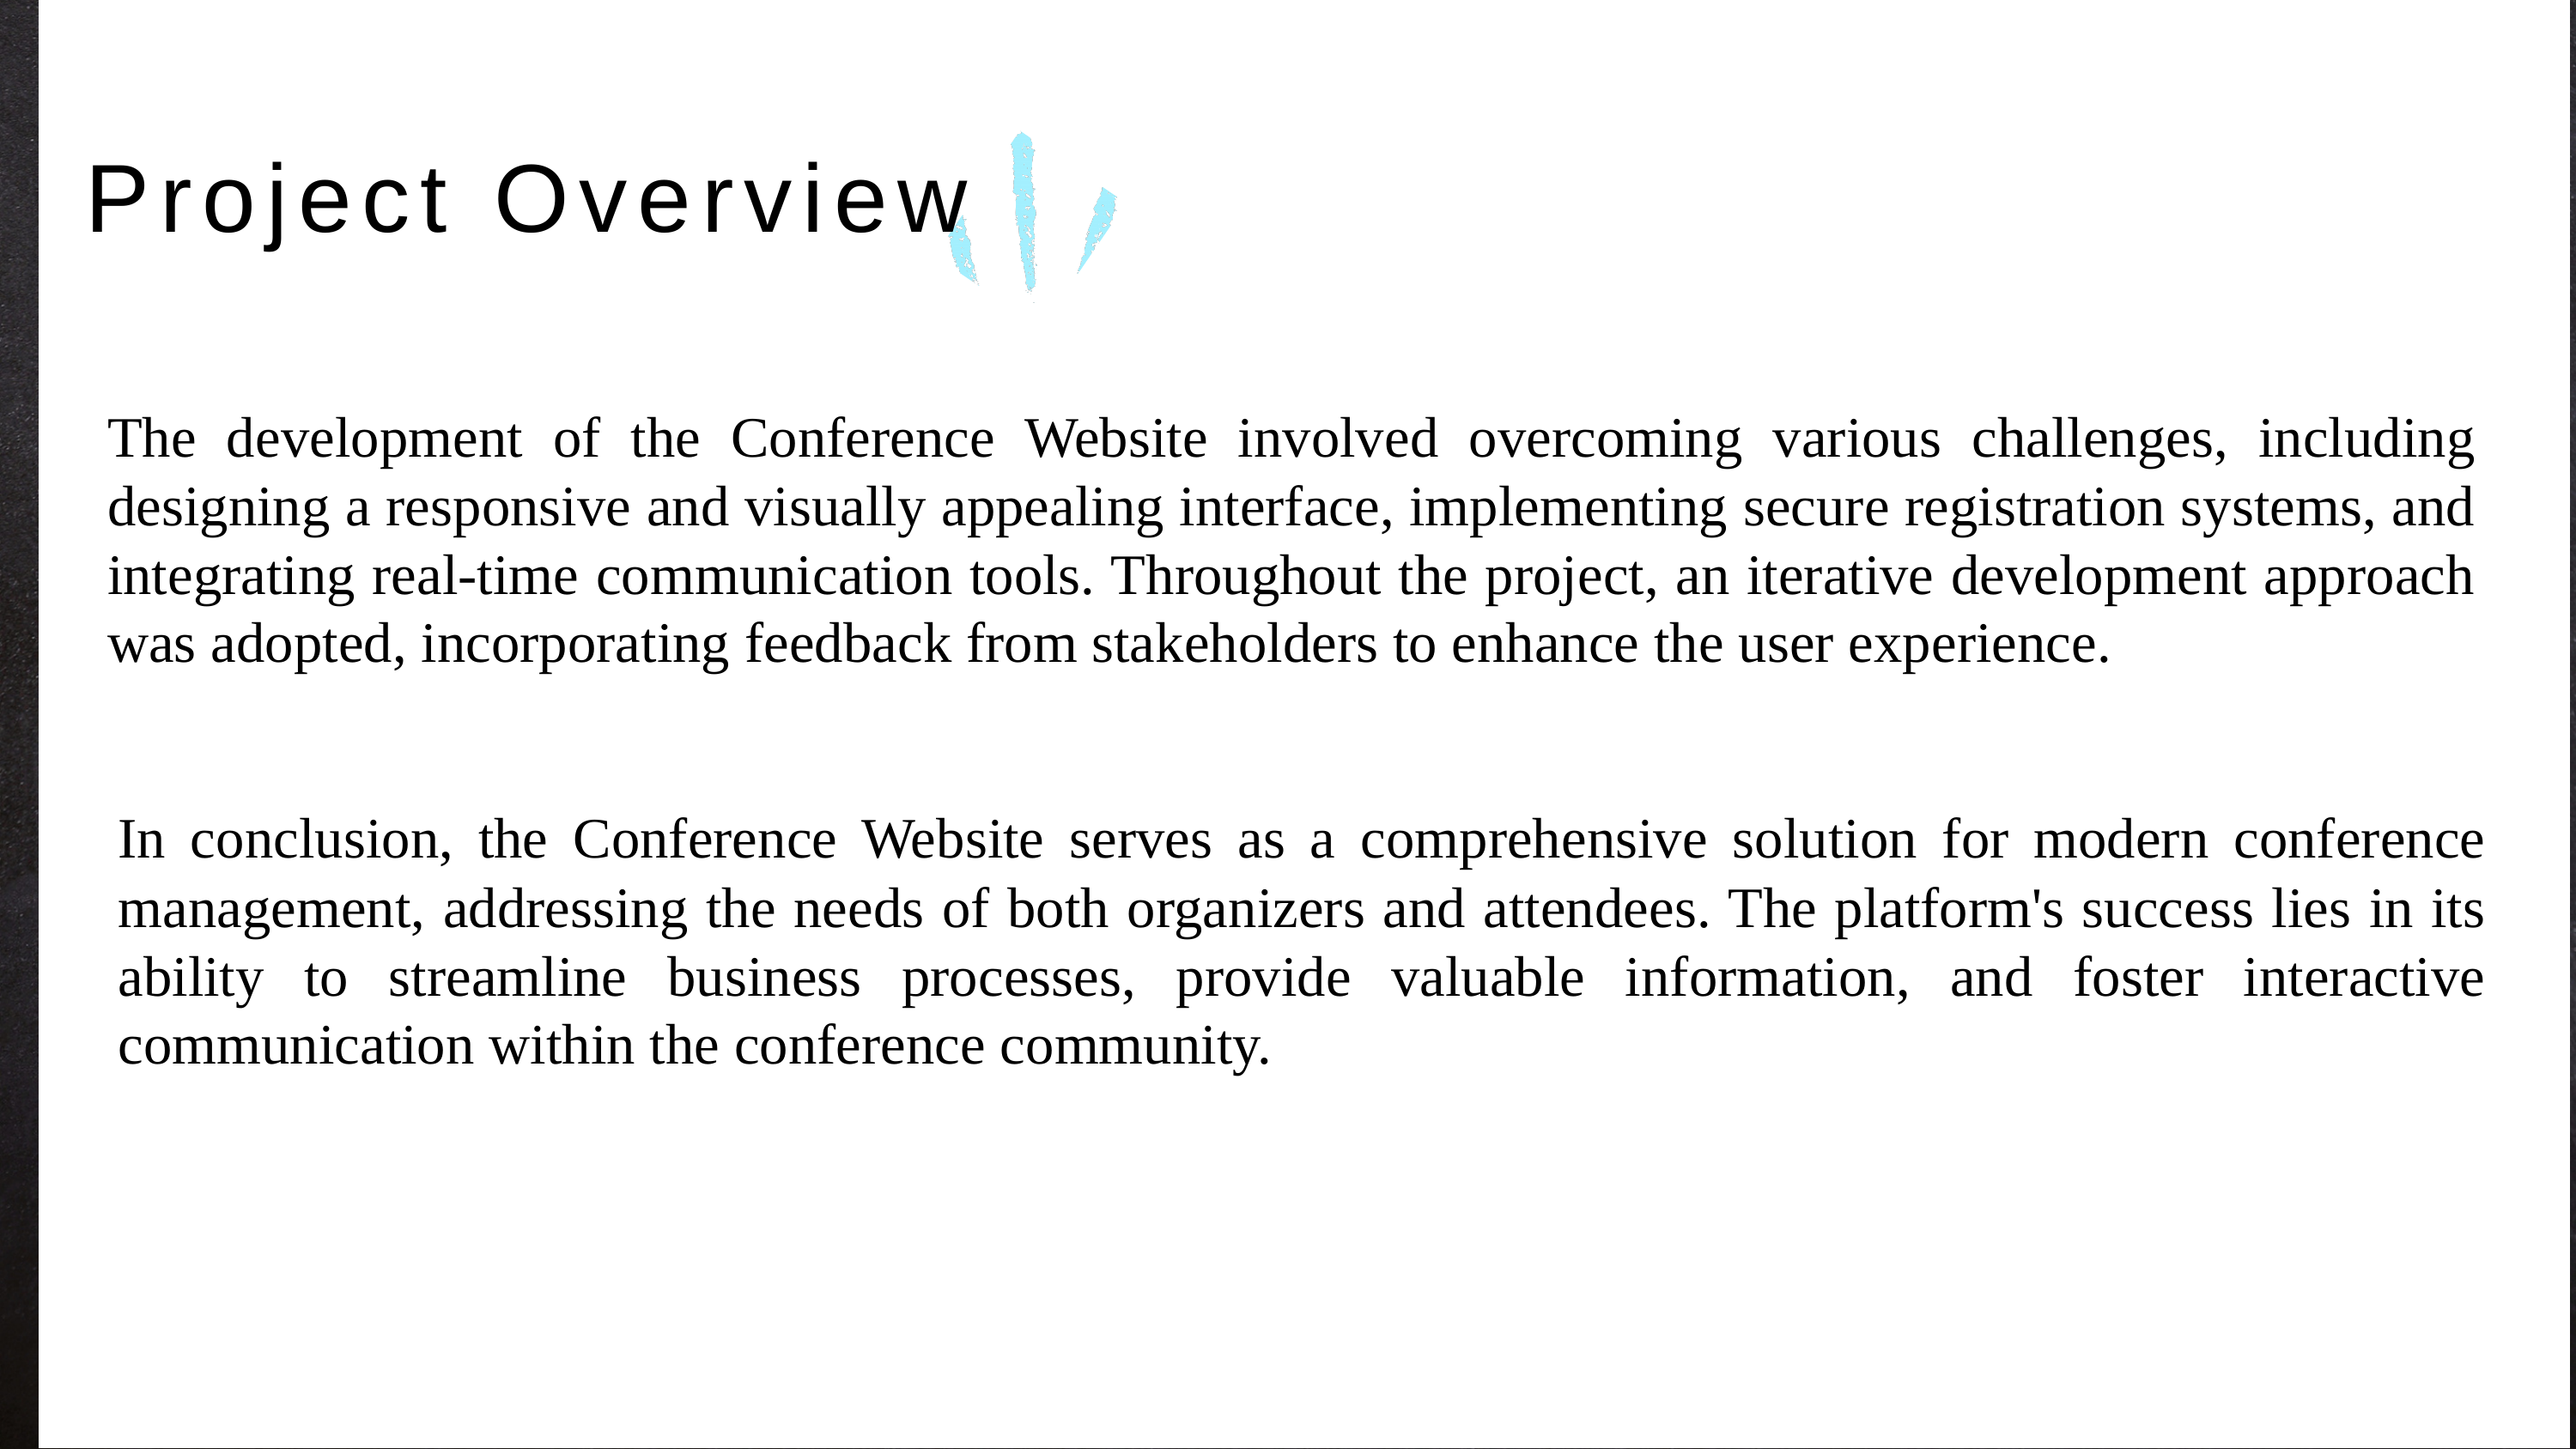

Project Overview

The development of the Conference Website involved overcoming various challenges, including designing a responsive and visually appealing interface, implementing secure registration systems, and integrating real-time communication tools. Throughout the project, an iterative development approach was adopted, incorporating feedback from stakeholders to enhance the user experience.

In conclusion, the Conference Website serves as a comprehensive solution for modern conference management, addressing the needs of both organizers and attendees. The platform's success lies in its ability to streamline business processes, provide valuable information, and foster interactive communication within the conference community.